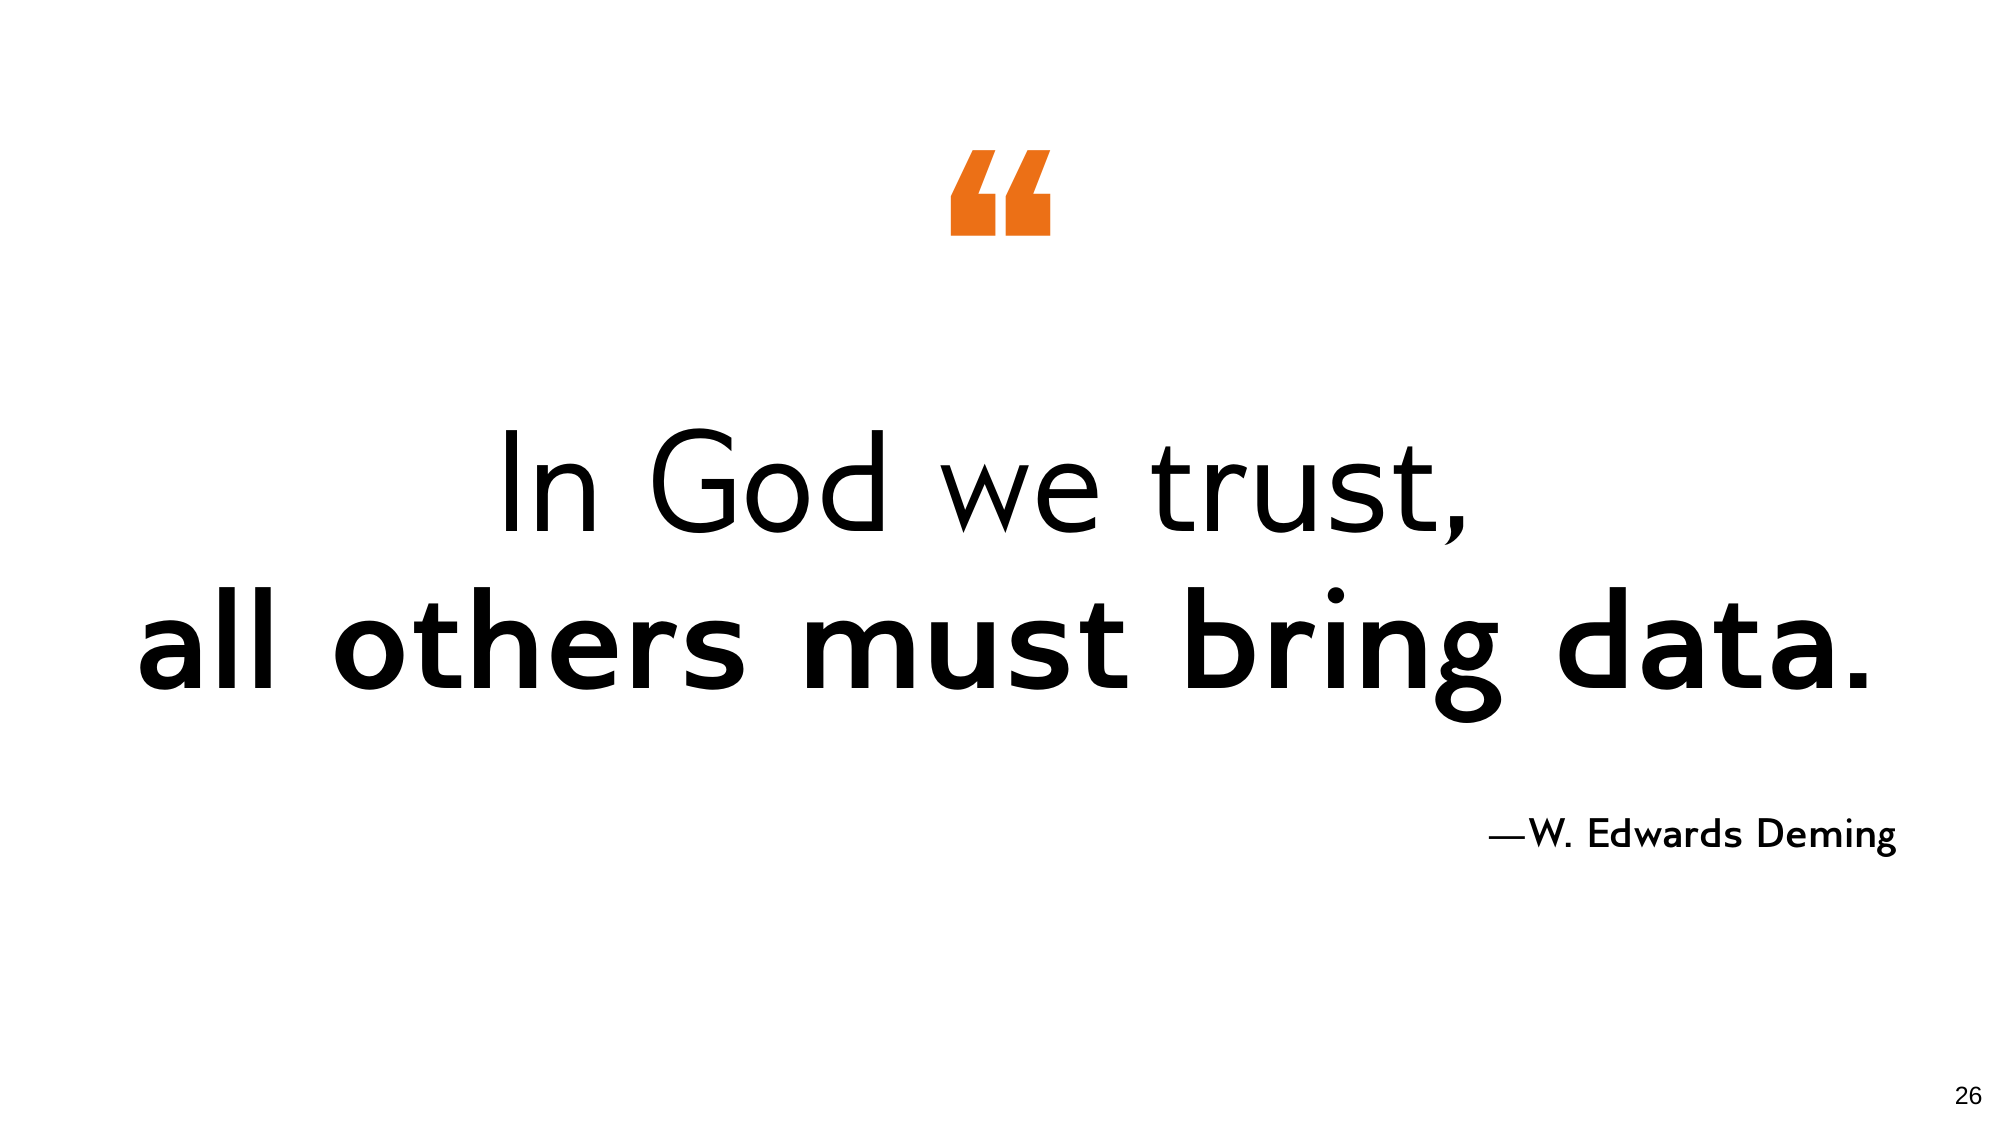

In God we trust,
all others must bring data.
—W. Edwards Deming

26